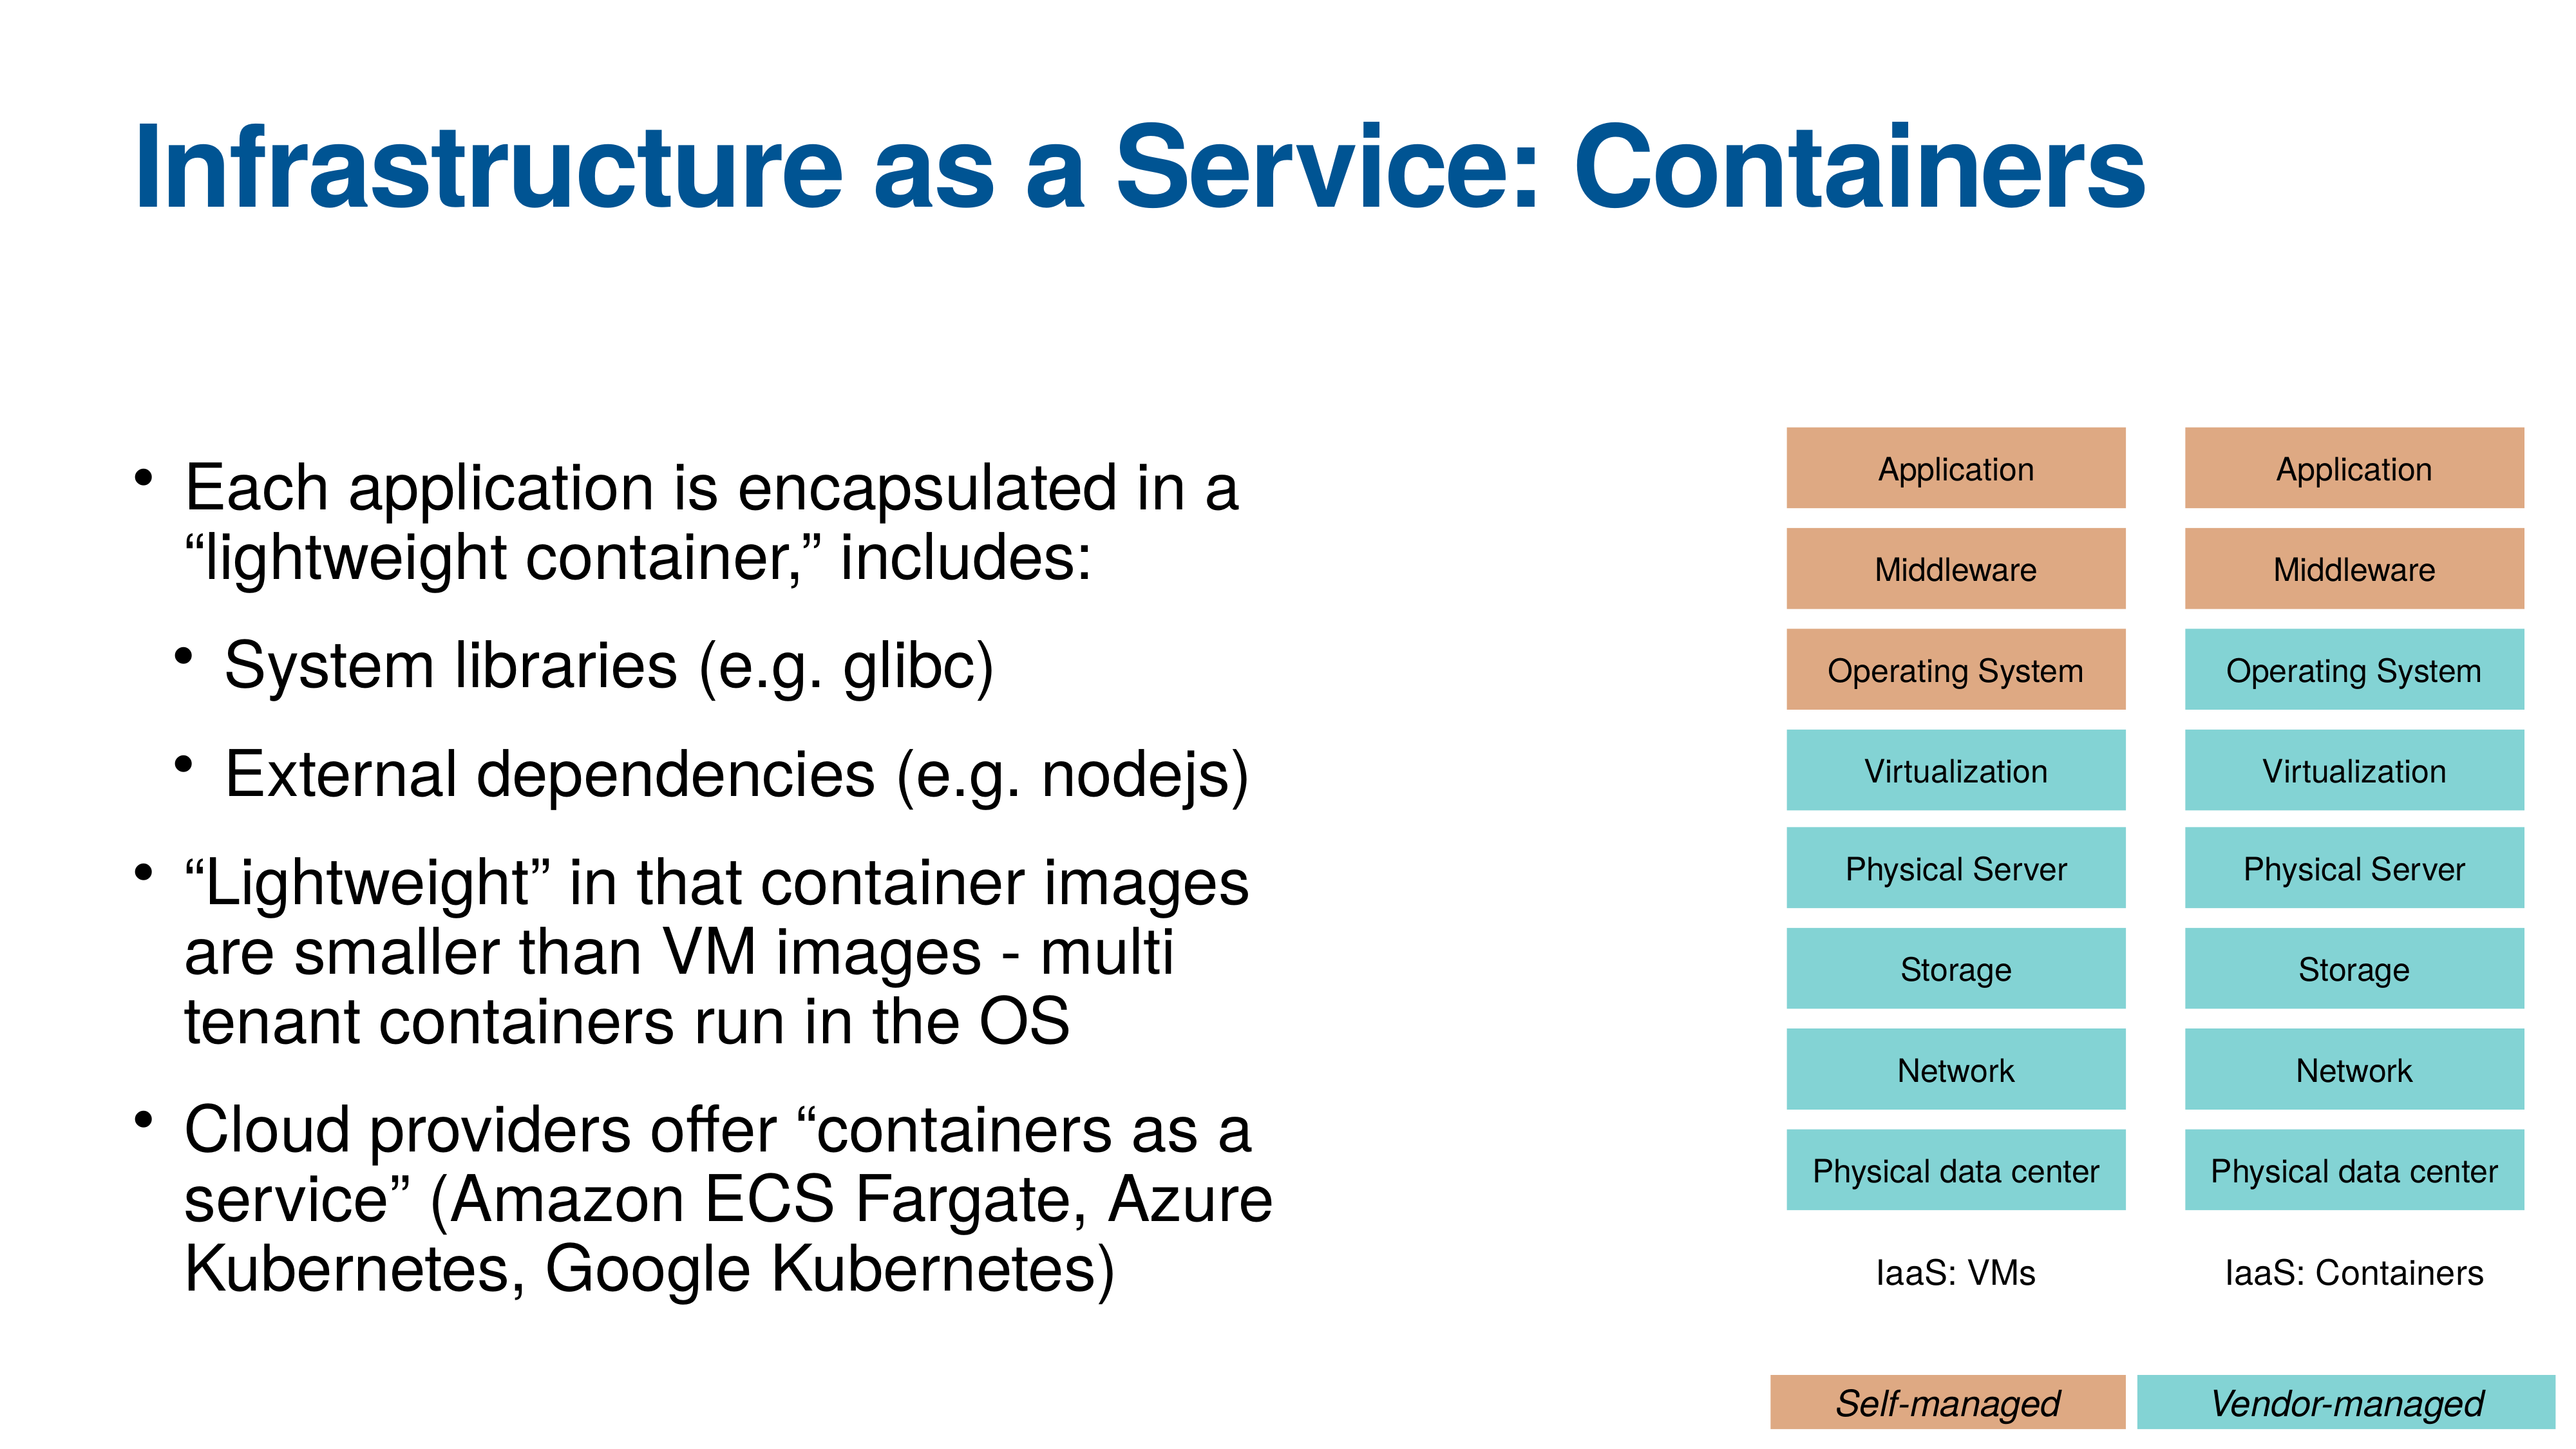

# Infrastructure as a Service: Containers

Application
Middleware
Operating System
Virtualization
Physical Server
Storage
Network
Physical data center
IaaS: VMs
Application
Middleware
Operating System
Virtualization
Physical Server
Storage
Network
Physical data center
IaaS: Containers
Each application is encapsulated in a “lightweight container,” includes:
System libraries (e.g. glibc)
External dependencies (e.g. nodejs)
“Lightweight” in that container images are smaller than VM images - multi tenant containers run in the OS
Cloud providers offer “containers as a service” (Amazon ECS Fargate, Azure Kubernetes, Google Kubernetes)
Self-managed
Vendor-managed